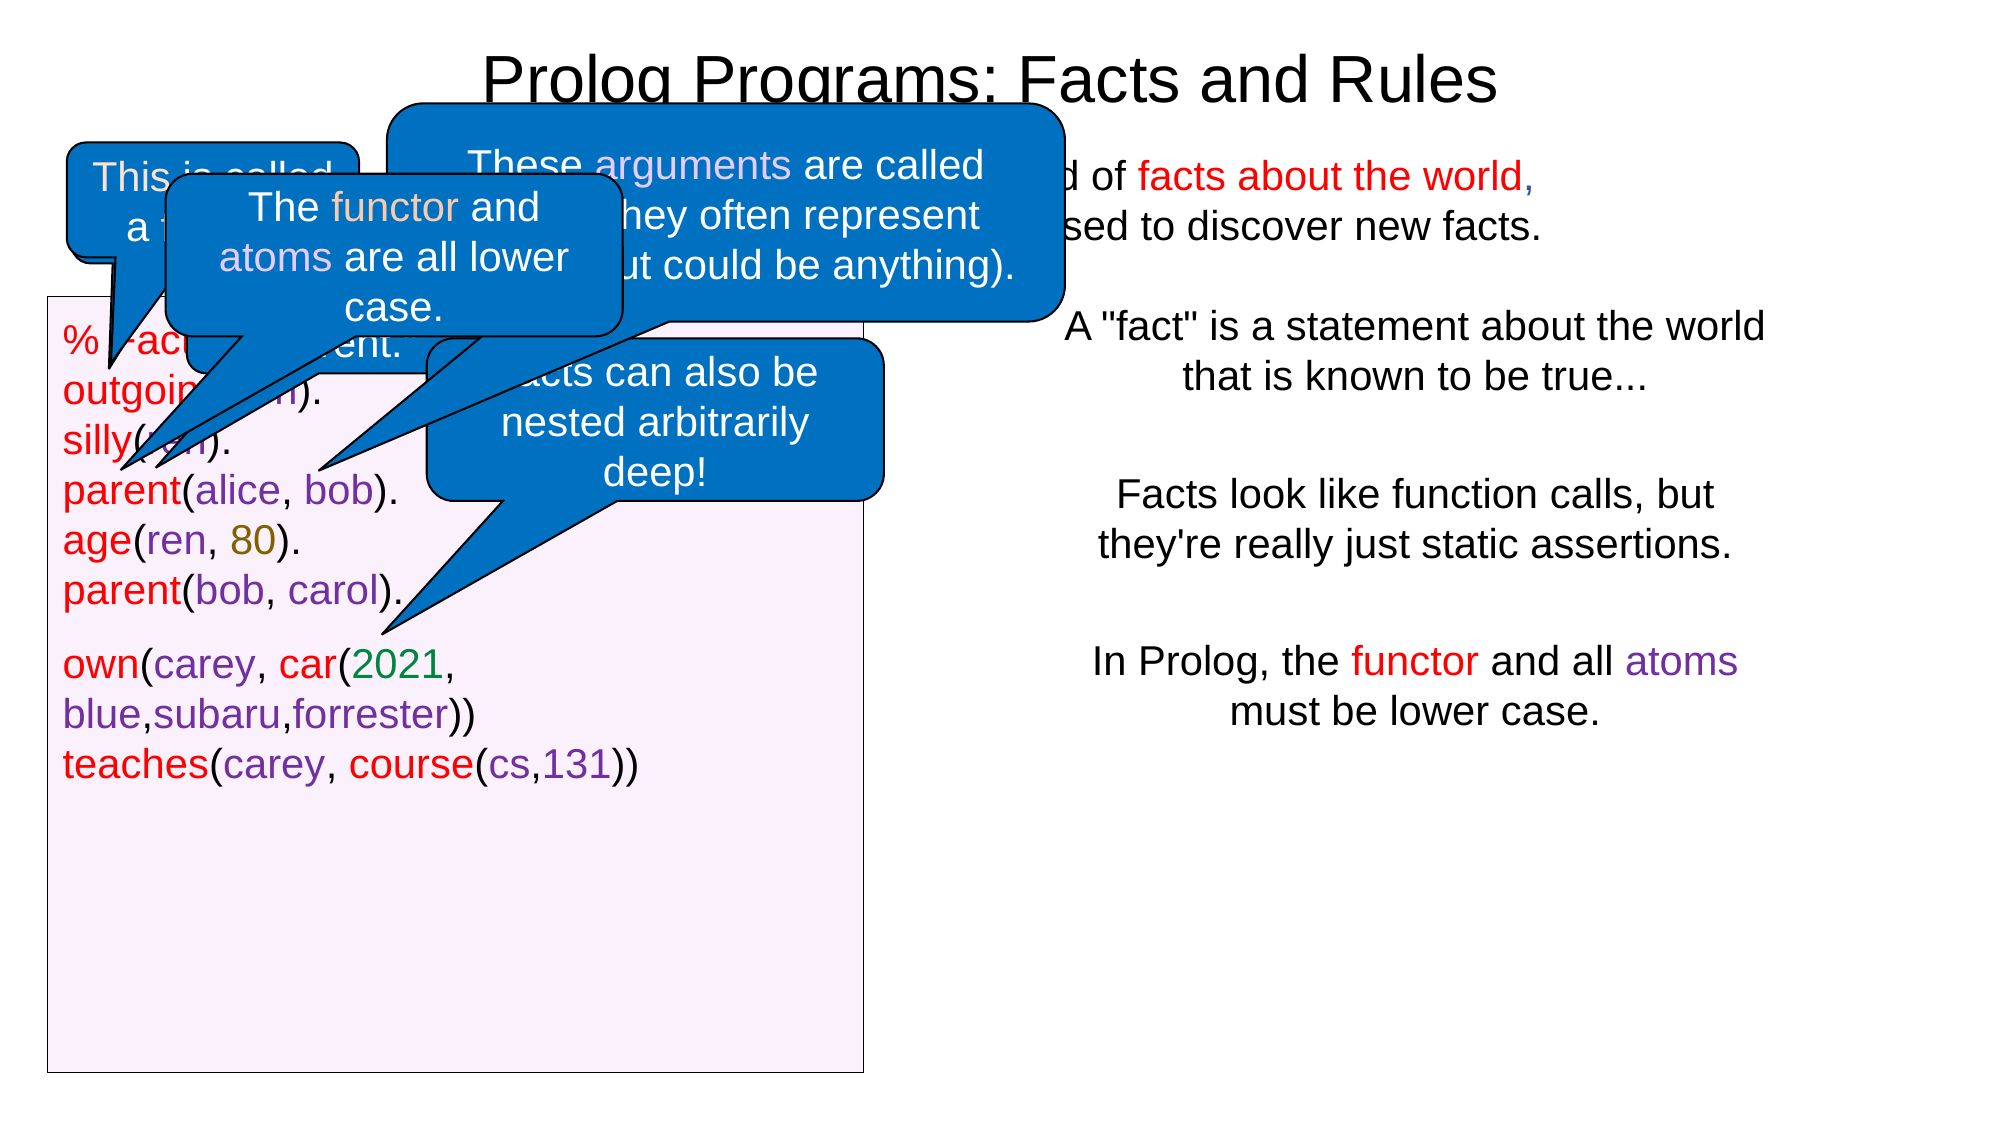

# Prolog Programs: Facts and Rules
These arguments are called atoms; they often represent entities (but could be anything).
Every Prolog program is comprised of facts about the world,
and a bunch of rules that can be used to discover new facts.
This is called a functor.
"Ren is outgoing."
The functor and atoms are all lower case.
"Alice is Bob's parent."
A "fact" is a statement about the world that is known to be true...

% Facts:
outgoing(ren).
silly(ren).
parent(alice, bob).
age(ren, 80).
parent(bob, carol).

Facts can also be nested arbitrarily deep!
Facts look like function calls, but they're really just static assertions.
In Prolog, the functor and all atoms must be lower case.
own(carey, car(2021, blue,subaru,forrester))
teaches(carey, course(cs,131))